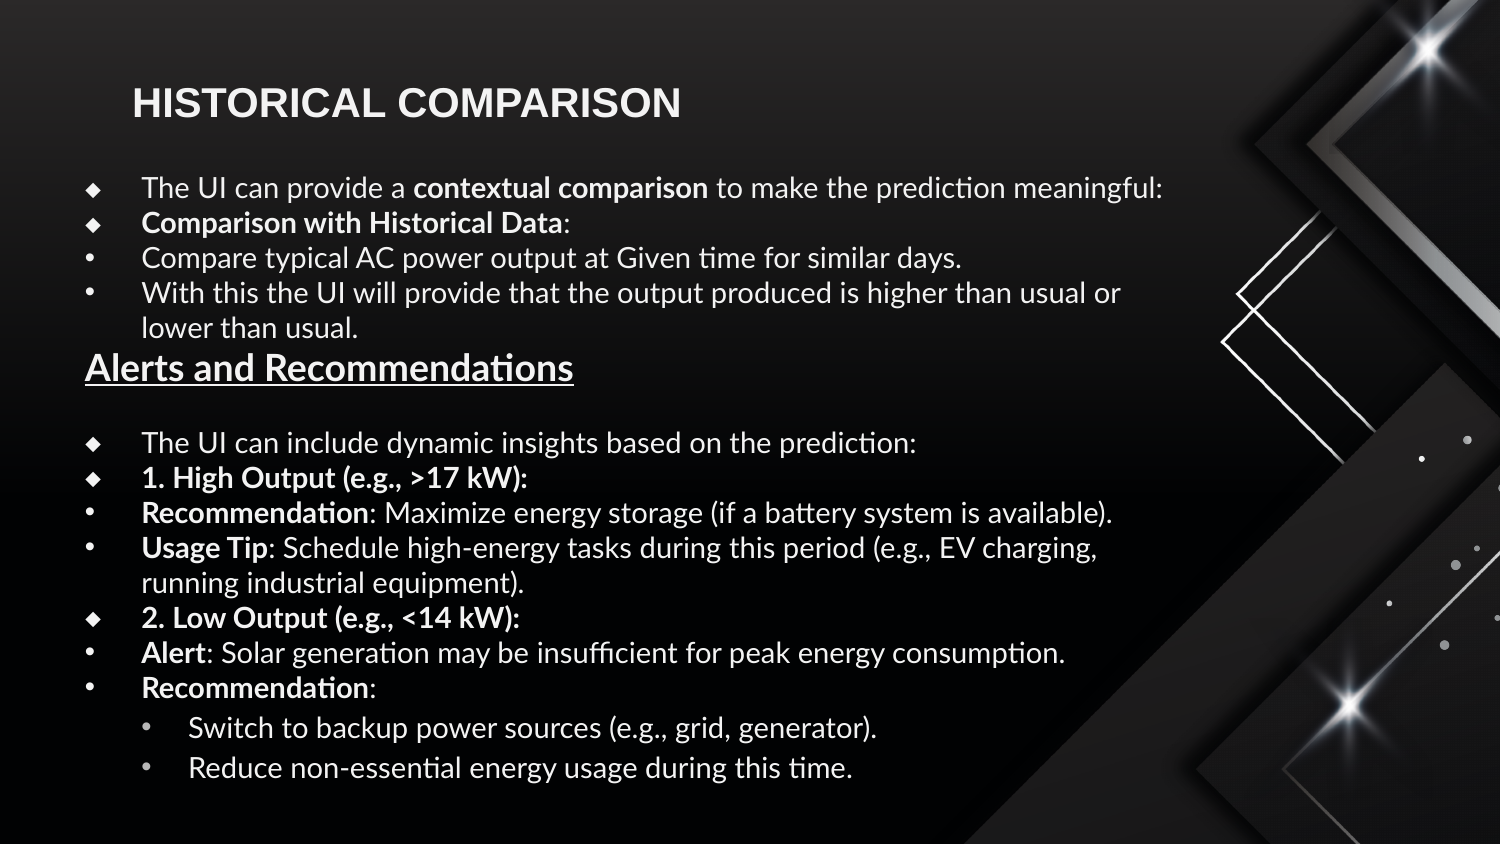

# HISTORICAL COMPARISON
The UI can provide a contextual comparison to make the prediction meaningful:
Comparison with Historical Data:
Compare typical AC power output at Given time for similar days.
With this the UI will provide that the output produced is higher than usual or lower than usual.
Alerts and Recommendations

The UI can include dynamic insights based on the prediction:
1. High Output (e.g., >17 kW):
Recommendation: Maximize energy storage (if a battery system is available).
Usage Tip: Schedule high-energy tasks during this period (e.g., EV charging, running industrial equipment).
2. Low Output (e.g., <14 kW):
Alert: Solar generation may be insufficient for peak energy consumption.
Recommendation:
Switch to backup power sources (e.g., grid, generator).
Reduce non-essential energy usage during this time.